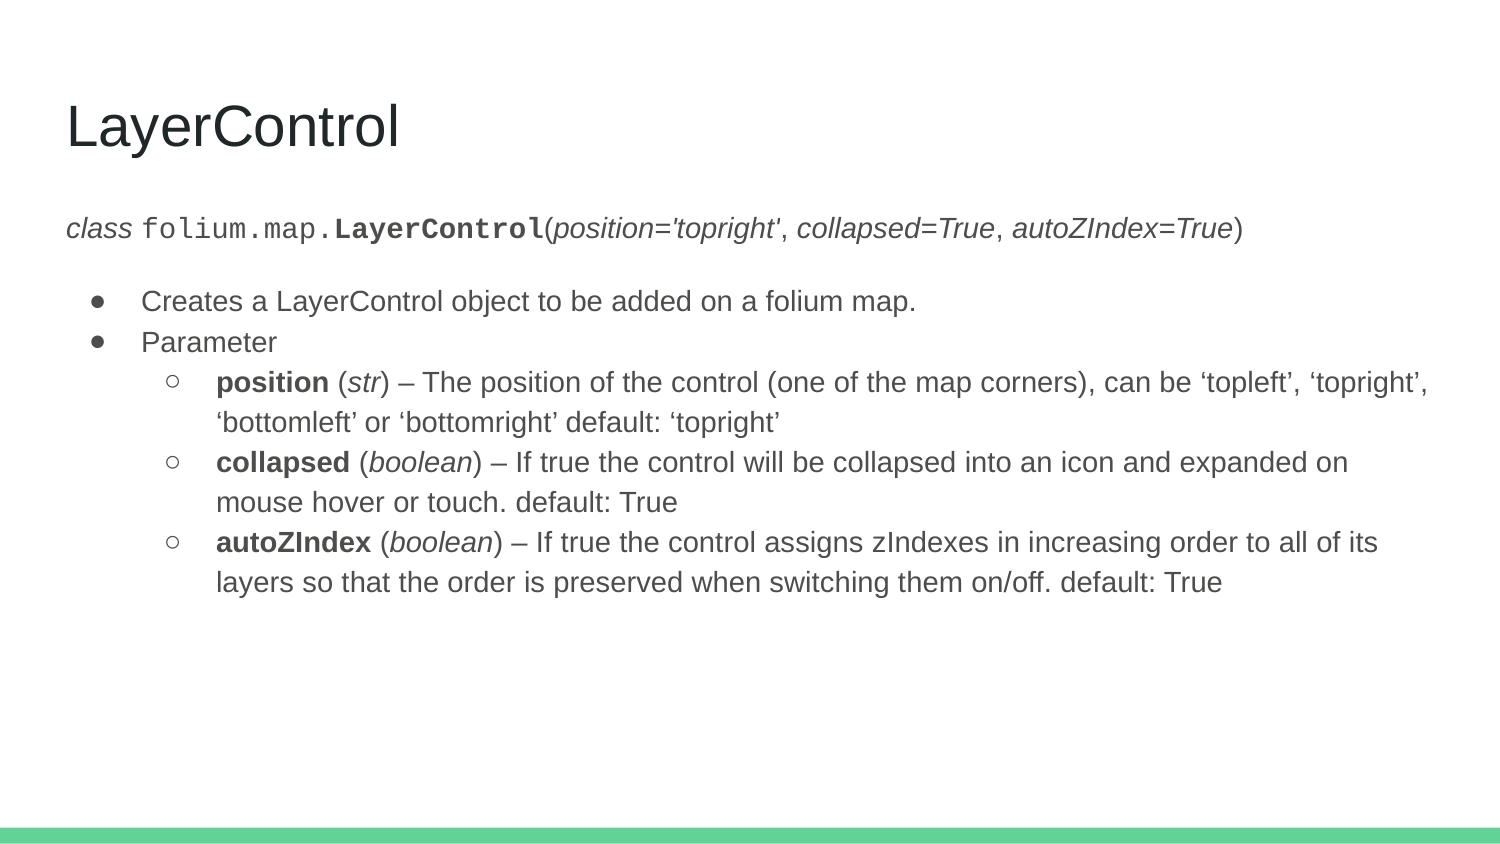

# LayerControl
class folium.map.LayerControl(position='topright', collapsed=True, autoZIndex=True)
Creates a LayerControl object to be added on a folium map.
Parameter
position (str) – The position of the control (one of the map corners), can be ‘topleft’, ‘topright’, ‘bottomleft’ or ‘bottomright’ default: ‘topright’
collapsed (boolean) – If true the control will be collapsed into an icon and expanded on mouse hover or touch. default: True
autoZIndex (boolean) – If true the control assigns zIndexes in increasing order to all of its layers so that the order is preserved when switching them on/off. default: True